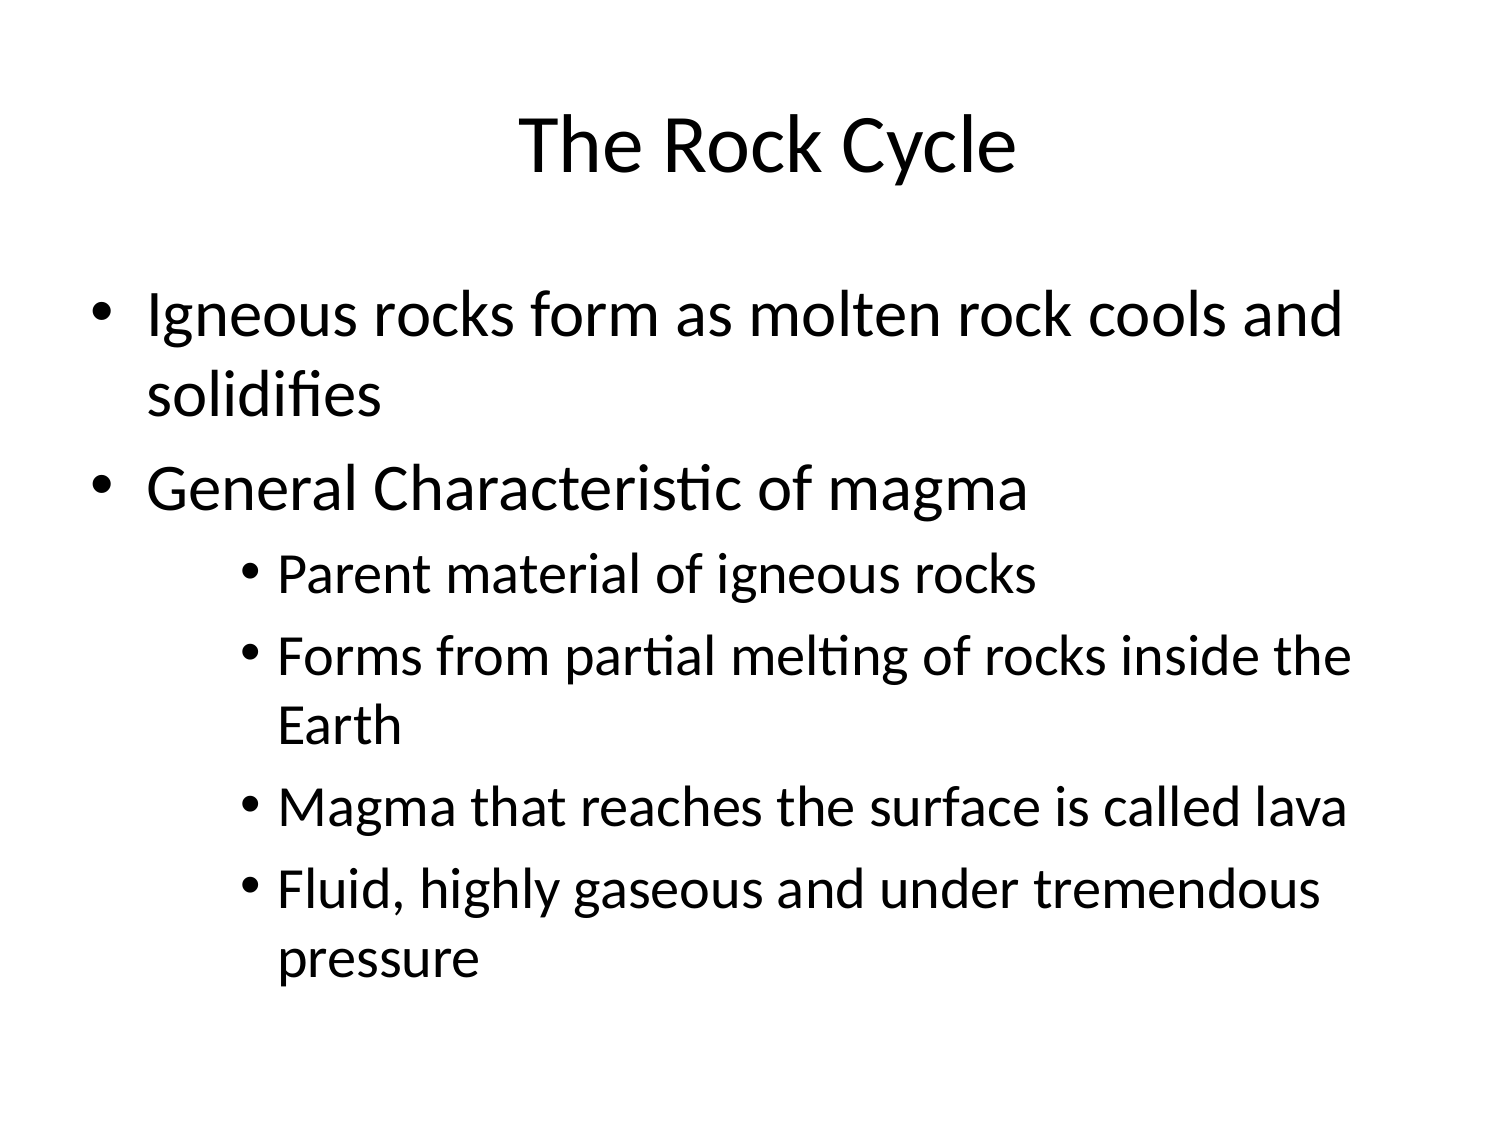

# The Rock Cycle
Igneous rocks form as molten rock cools and solidifies
General Characteristic of magma
Parent material of igneous rocks
Forms from partial melting of rocks inside the Earth
Magma that reaches the surface is called lava
Fluid, highly gaseous and under tremendous pressure